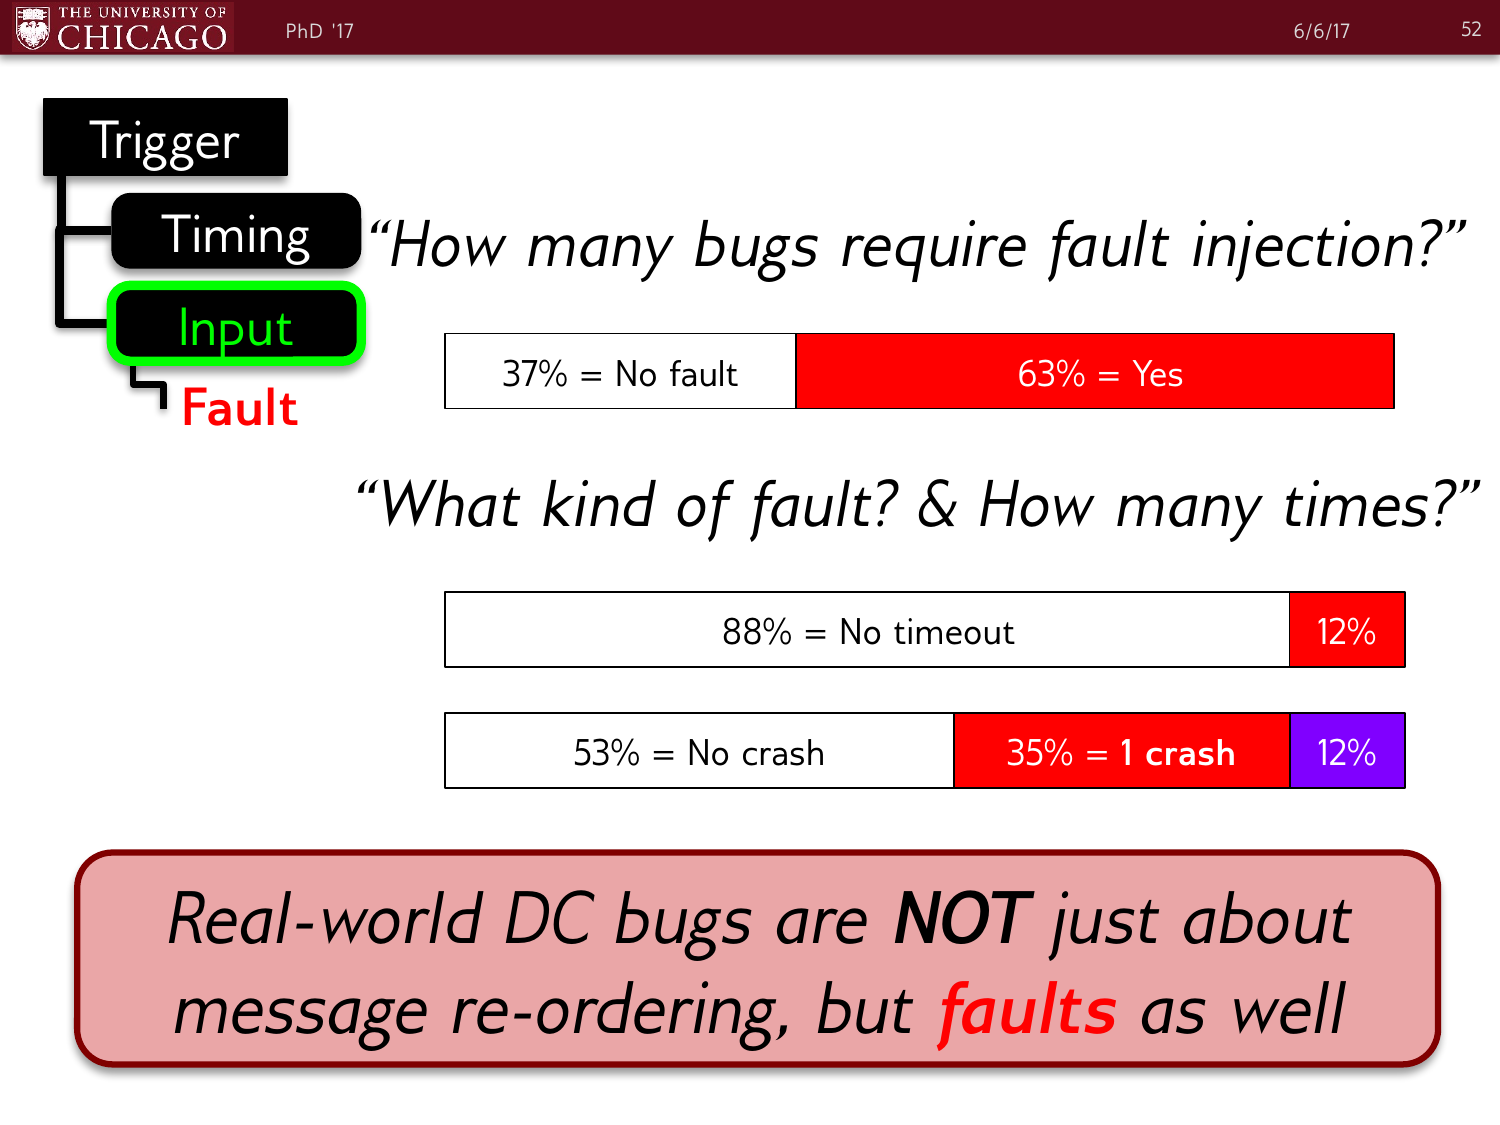

52
PhD '17
6/6/17
Trigger
“How many bugs require fault injection?”
Timing
Input
37% = No fault
 63% = Yes
Fault
“What kind of fault? & How many times?”
88% = No timeout
12%
53% = No crash
35% = 1 crash
12%
Real-world DC bugs are NOT just about
message re-ordering, but faults as well